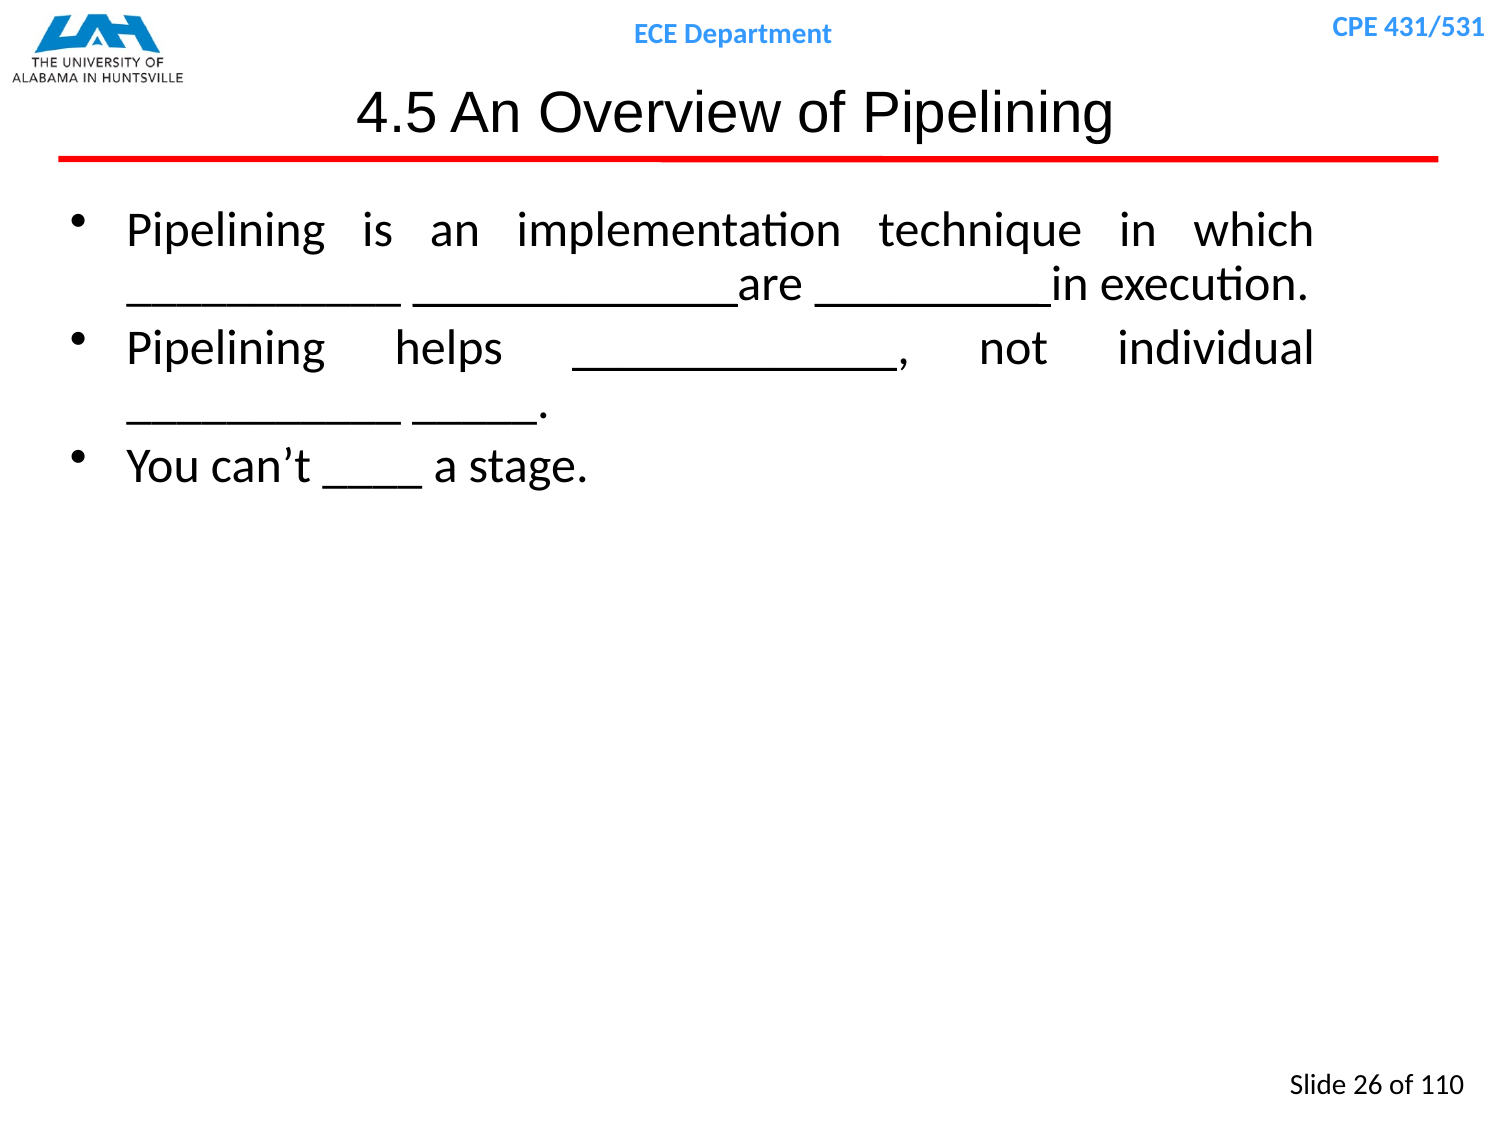

# 4.5 An Overview of Pipelining
Pipelining is an implementation technique in which ___________ _____________are _________ in execution.
Pipelining helps _____________, not individual ___________ _____.
You can’t ____ a stage.